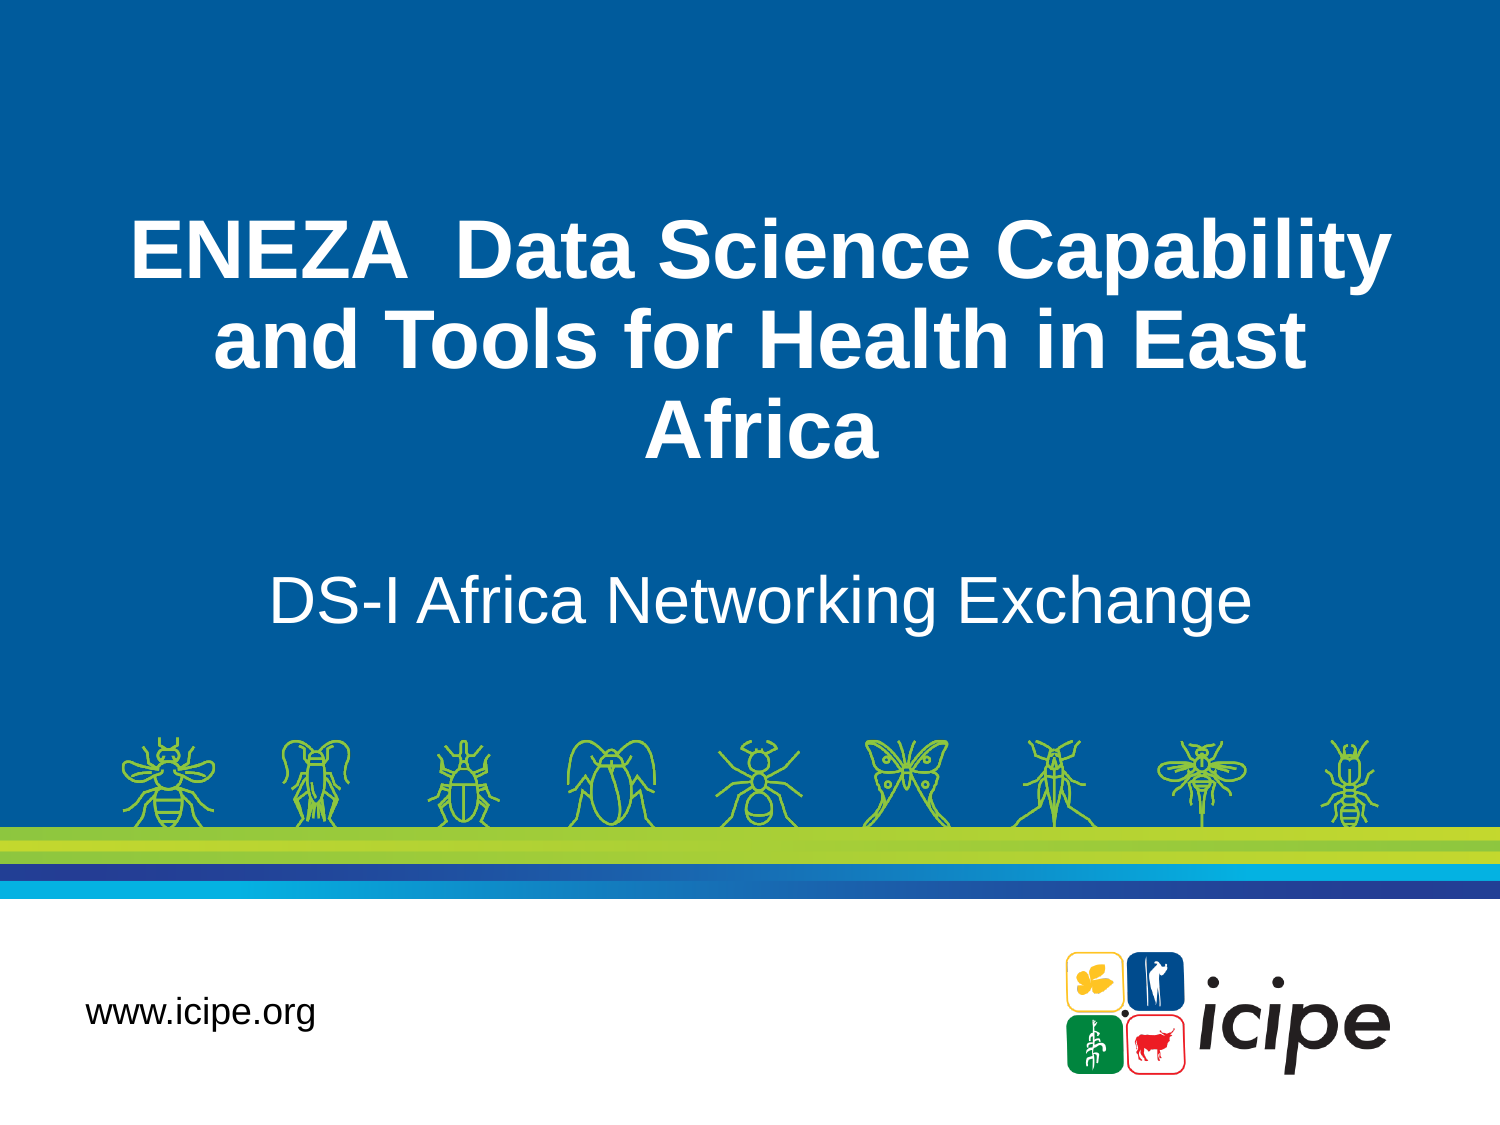

# ENEZA  Data Science Capability and Tools for Health in East Africa DS-I Africa Networking Exchange